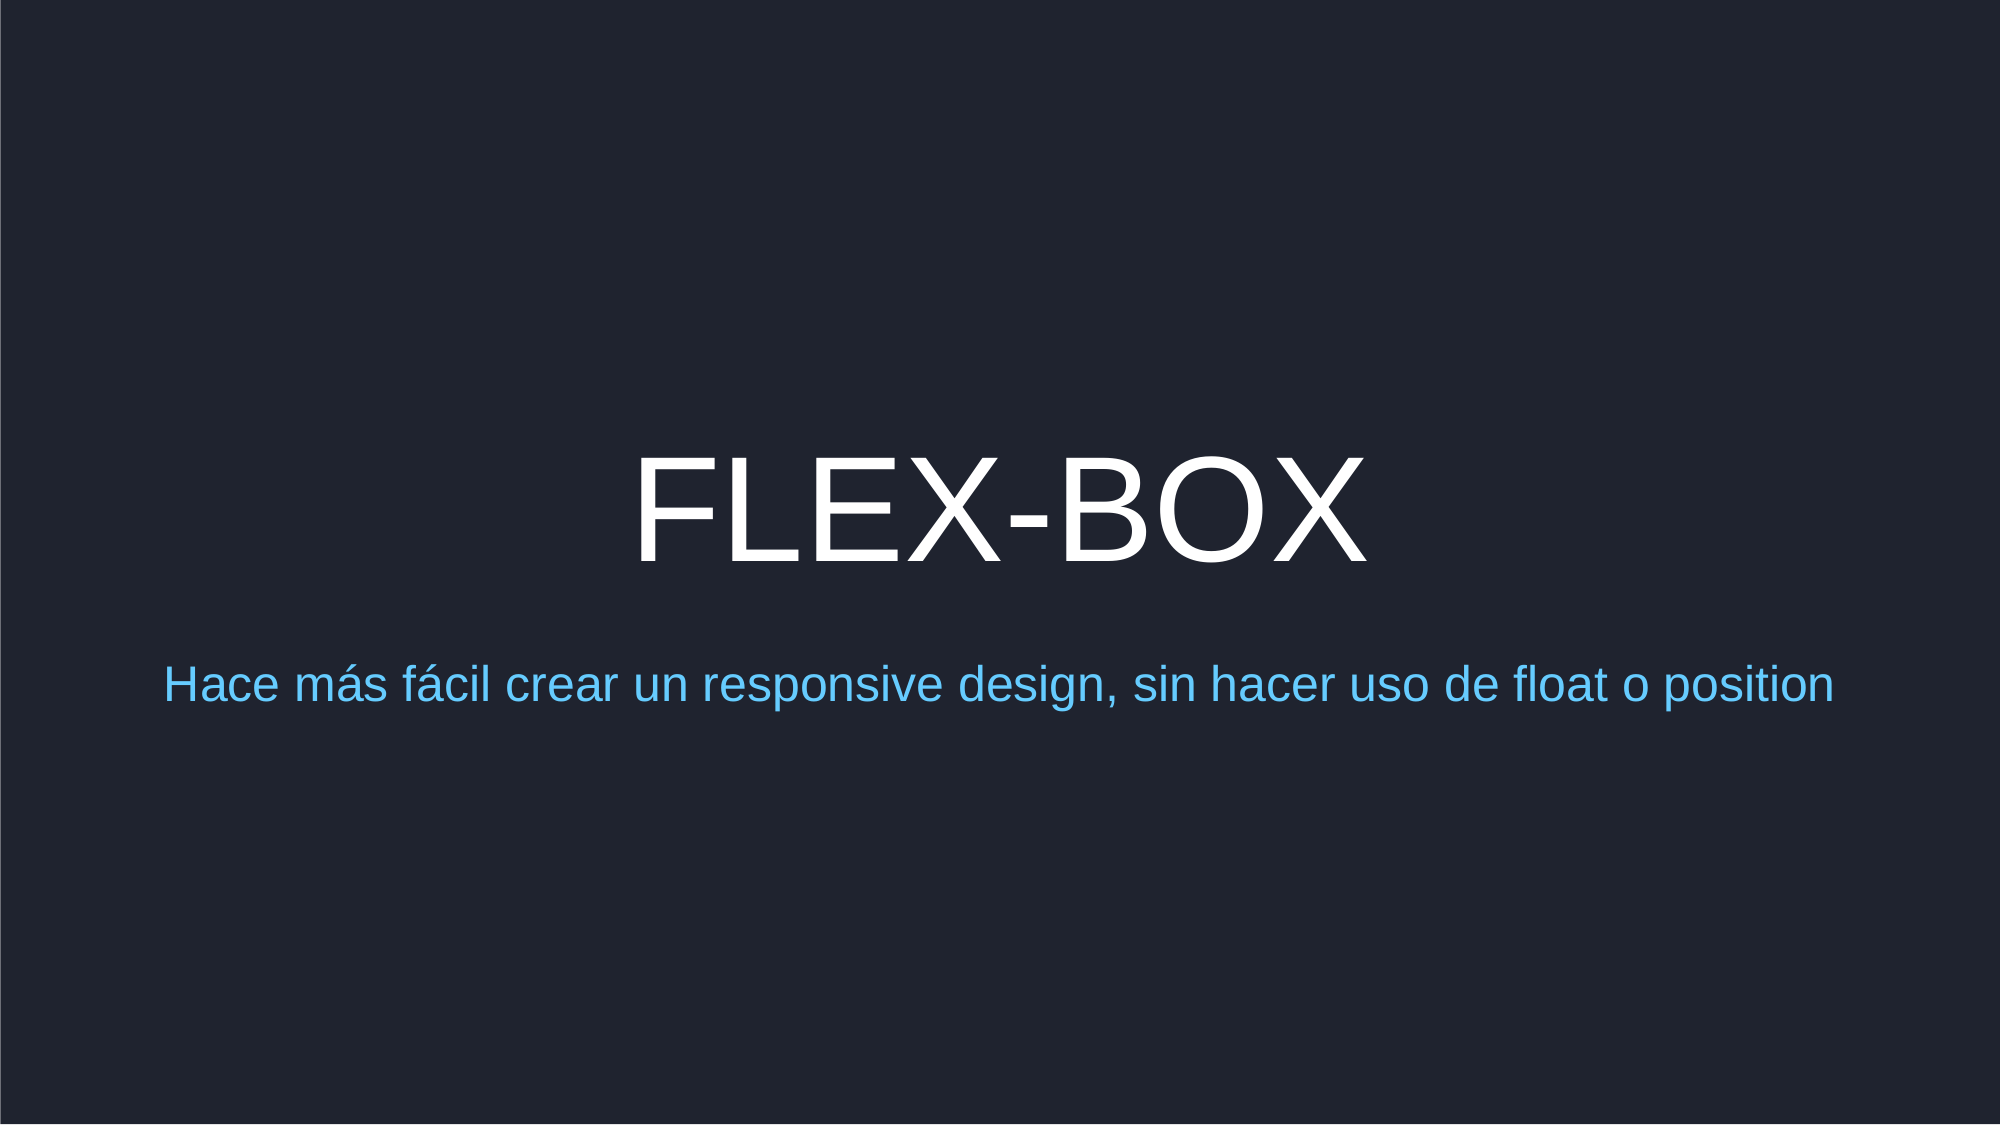

FLEX-BOX

Hace más fácil crear un responsive design, sin hacer uso de float o position
|  |
| --- |